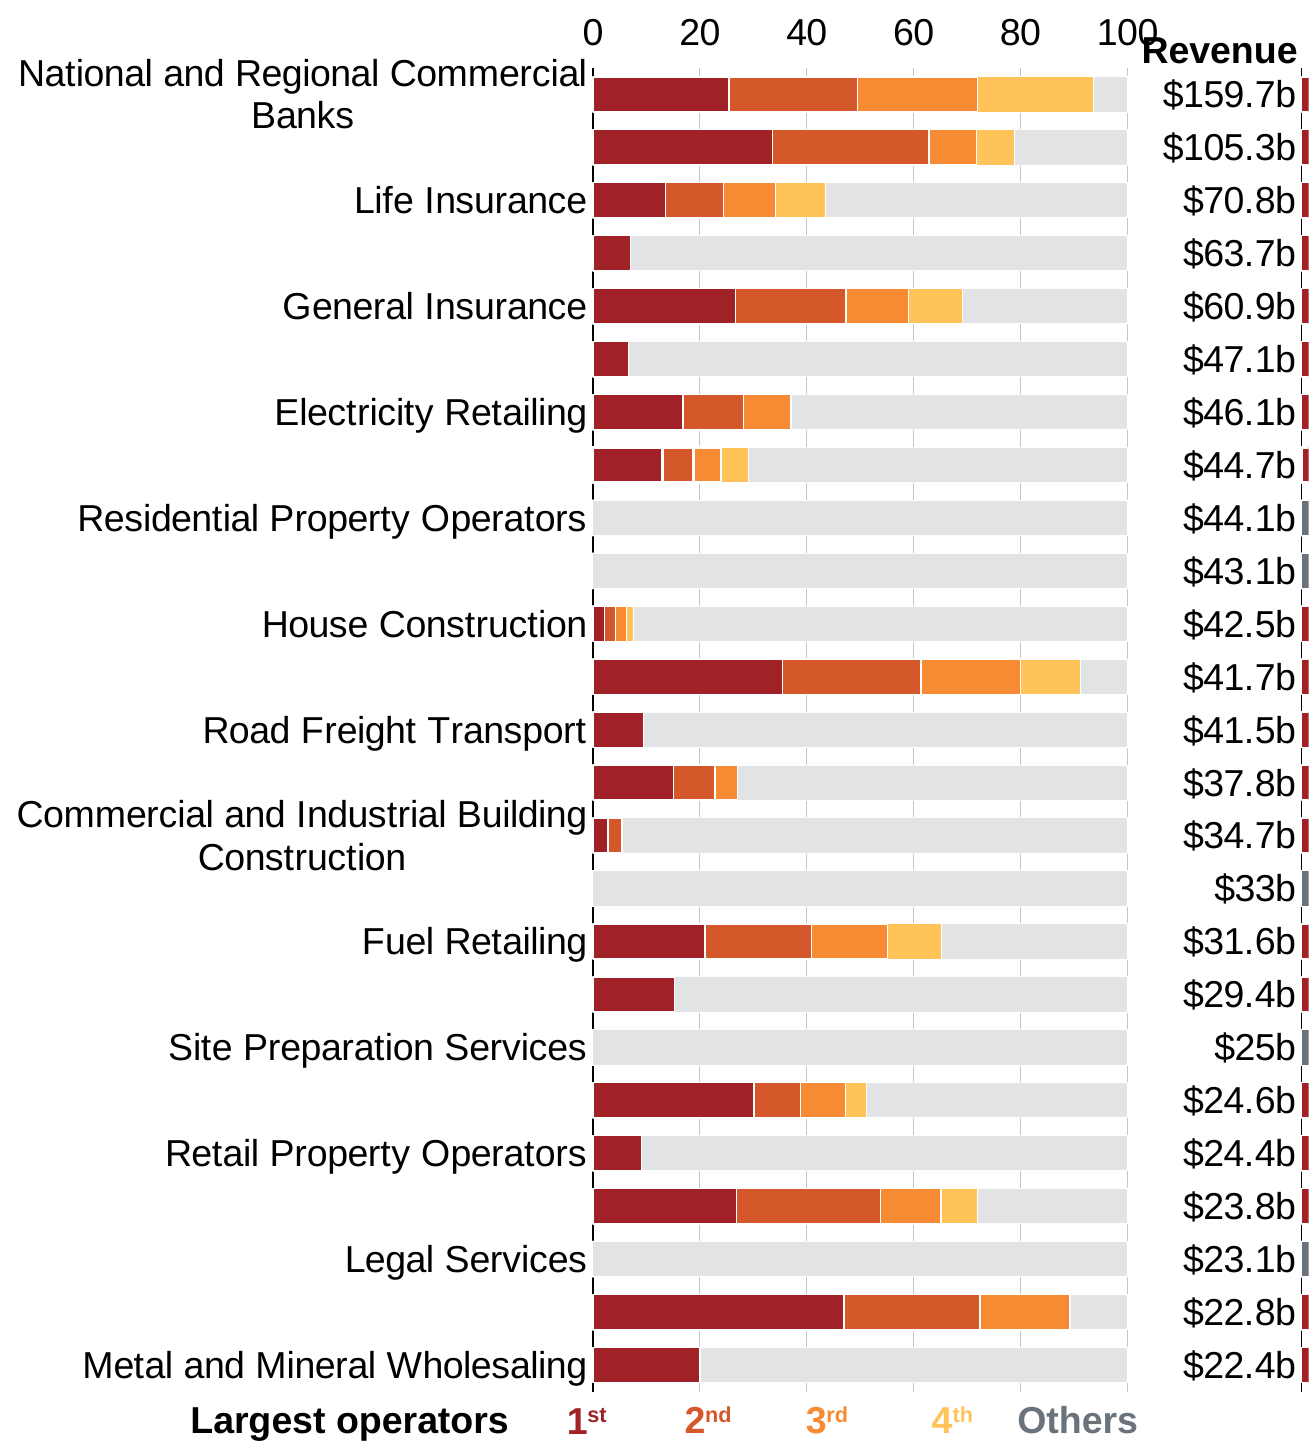

### Chart

| Category | 1st | 2nd | 3rd | 4th | Other |
|---|---|---|---|---|---|
| National and Regional Commercial Banks | 25.5 | 24.0 | 22.5 | 21.7 | 6.299999999999997 |
| Supermarkets and Grocery Stores | 33.6 | 29.3 | 8.9 | 7.1 | 21.099999999999994 |
| Life Insurance | 13.6 | 10.9 | 9.7 | 9.4 | 56.4 |
| Motor Vehicle Dealers | 7.1 | 0.0 | 0.0 | 0.0 | 92.9 |
| General Insurance | 26.7 | 20.7 | 11.7 | 10.1 | 30.80000000000001 |
| Computer System Design Services | 6.7 | 0.0 | 0.0 | 0.0 | 93.3 |
| Electricity Retailing | 16.9 | 11.3 | 8.9 | 0.0 | 62.9 |
| Motor Vehicle Wholesaling | 13.0 | 5.8 | 5.3 | 5.1 | 70.8 |
| Residential Property Operators | 0.0 | 0.0 | 0.0 | 0.0 | 100.0 |
| Engineering Consulting | 0.0 | 0.0 | 0.0 | 0.0 | 100.0 |
| House Construction | 2.2 | 2.1 | 2.0 | 1.4 | 92.3 |
| Petroleum Product Wholesaling | 35.5 | 25.9 | 18.7 | 11.2 | 8.700000000000003 |
| Road Freight Transport | 9.6 | 0.0 | 0.0 | 0.0 | 90.4 |
| Heavy Industry and Other Non-Building Construction | 15.1 | 7.8 | 4.2 | 0.0 | 72.9 |
| Commercial and Industrial Building Construction | 2.9 | 2.6 | 0.0 | 0.0 | 94.5 |
| Office Property Operators | 0.0 | 0.0 | 0.0 | 0.0 | 100.0 |
| Fuel Retailing | 21.0 | 19.9 | 14.3 | 10.1 | 34.7 |
| Telecommunications and Other Electrical Goods Wholesaling | 15.3 | 0.0 | 0.0 | 0.0 | 84.7 |
| Site Preparation Services | 0.0 | 0.0 | 0.0 | 0.0 | 100.0 |
| International Airlines | 30.2 | 8.7 | 8.4 | 4.0 | 48.7 |
| Retail Property Operators | 9.2 | 0.0 | 0.0 | 0.0 | 90.8 |
| Health Insurance | 26.9 | 26.9 | 11.4 | 6.7 | 28.099999999999994 |
| Legal Services | 0.0 | 0.0 | 0.0 | 0.0 | 100.0 |
| Wireless Telecommunications Carriers | 47.0 | 25.5 | 16.8 | 0.0 | 10.700000000000003 |
| Metal and Mineral Wholesaling | 20.1 | 0.0 | 0.0 | 0.0 | 79.9 |

### Chart

| Category | 1st | 2nd | 3rd | 4th | Other |
|---|---|---|---|---|---|
| $159.7b | 25.5 | 24.0 | 22.5 | 21.7 | 6.299999999999997 |
| $105.3b | 33.6 | 29.3 | 8.9 | 7.1 | 21.099999999999994 |
| $70.8b | 13.6 | 10.9 | 9.7 | 9.4 | 56.4 |
| $63.7b | 7.1 | 0.0 | 0.0 | 0.0 | 92.9 |
| $60.9b | 26.7 | 20.7 | 11.7 | 10.1 | 30.80000000000001 |
| $47.1b | 6.7 | 0.0 | 0.0 | 0.0 | 93.3 |
| $46.1b | 16.9 | 11.3 | 8.9 | 0.0 | 62.9 |
| $44.7b | 13.0 | 5.8 | 5.3 | 5.1 | 70.8 |
| $44.1b | 0.0 | 0.0 | 0.0 | 0.0 | 100.0 |
| $43.1b | 0.0 | 0.0 | 0.0 | 0.0 | 100.0 |
| $42.5b | 2.2 | 2.1 | 2.0 | 1.4 | 92.3 |
| $41.7b | 35.5 | 25.9 | 18.7 | 11.2 | 8.700000000000003 |
| $41.5b | 9.6 | 0.0 | 0.0 | 0.0 | 90.4 |
| $37.8b | 15.1 | 7.8 | 4.2 | 0.0 | 72.9 |
| $34.7b | 2.9 | 2.6 | 0.0 | 0.0 | 94.5 |
| $33b | 0.0 | 0.0 | 0.0 | 0.0 | 100.0 |
| $31.6b | 21.0 | 19.9 | 14.3 | 10.1 | 34.7 |
| $29.4b | 15.3 | 0.0 | 0.0 | 0.0 | 84.7 |
| $25b | 0.0 | 0.0 | 0.0 | 0.0 | 100.0 |
| $24.6b | 30.2 | 8.7 | 8.4 | 4.0 | 48.7 |
| $24.4b | 9.2 | 0.0 | 0.0 | 0.0 | 90.8 |
| $23.8b | 26.9 | 26.9 | 11.4 | 6.7 | 28.099999999999994 |
| $23.1b | 0.0 | 0.0 | 0.0 | 0.0 | 100.0 |
| $22.8b | 47.0 | 25.5 | 16.8 | 0.0 | 10.700000000000003 |
| $22.4b | 20.1 | 0.0 | 0.0 | 0.0 | 79.9 |
Revenue
Largest operators
2nd
3rd
4th
Others
1st